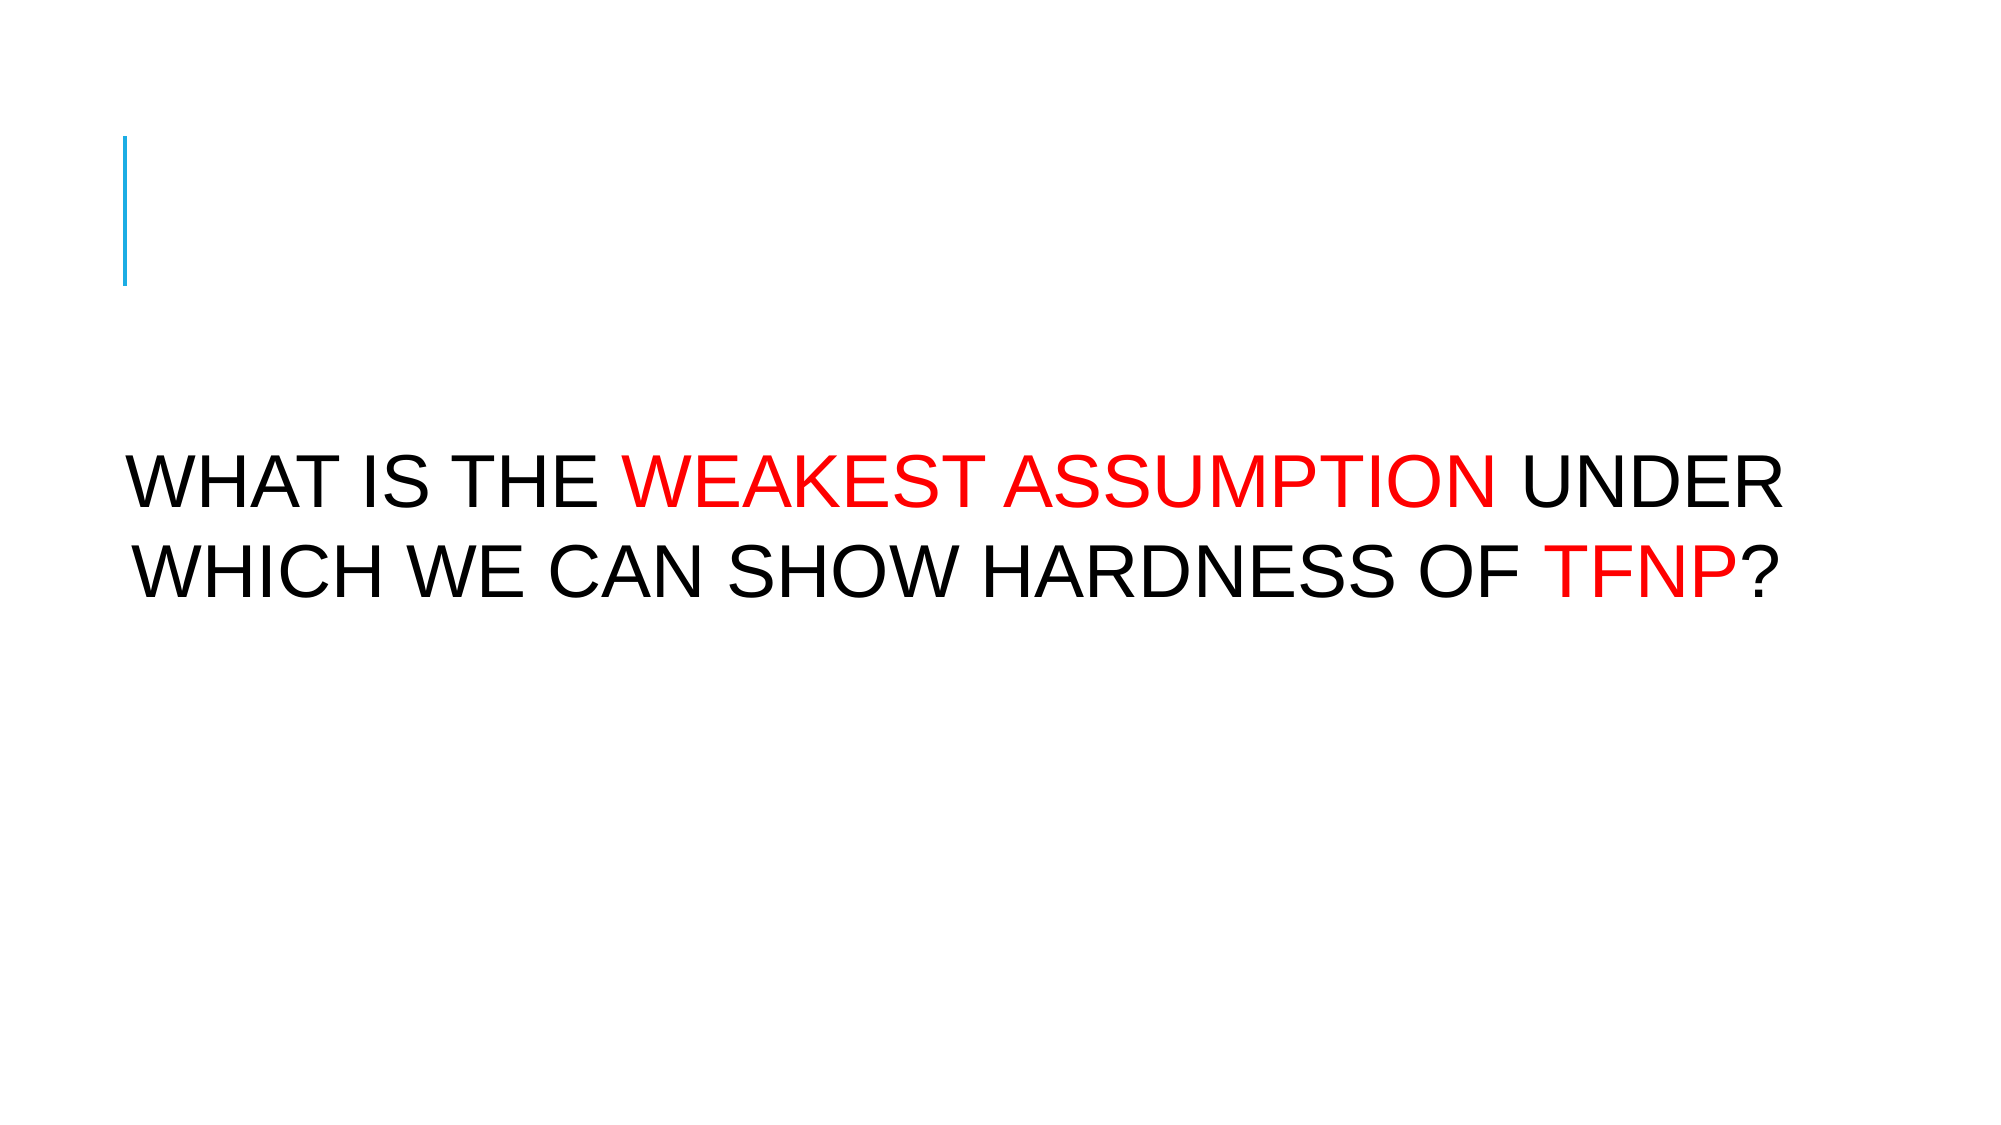

WHAT IS THE WEAKEST ASSUMPTION UNDER WHICH WE CAN SHOW HARDNESS OF TFNP?